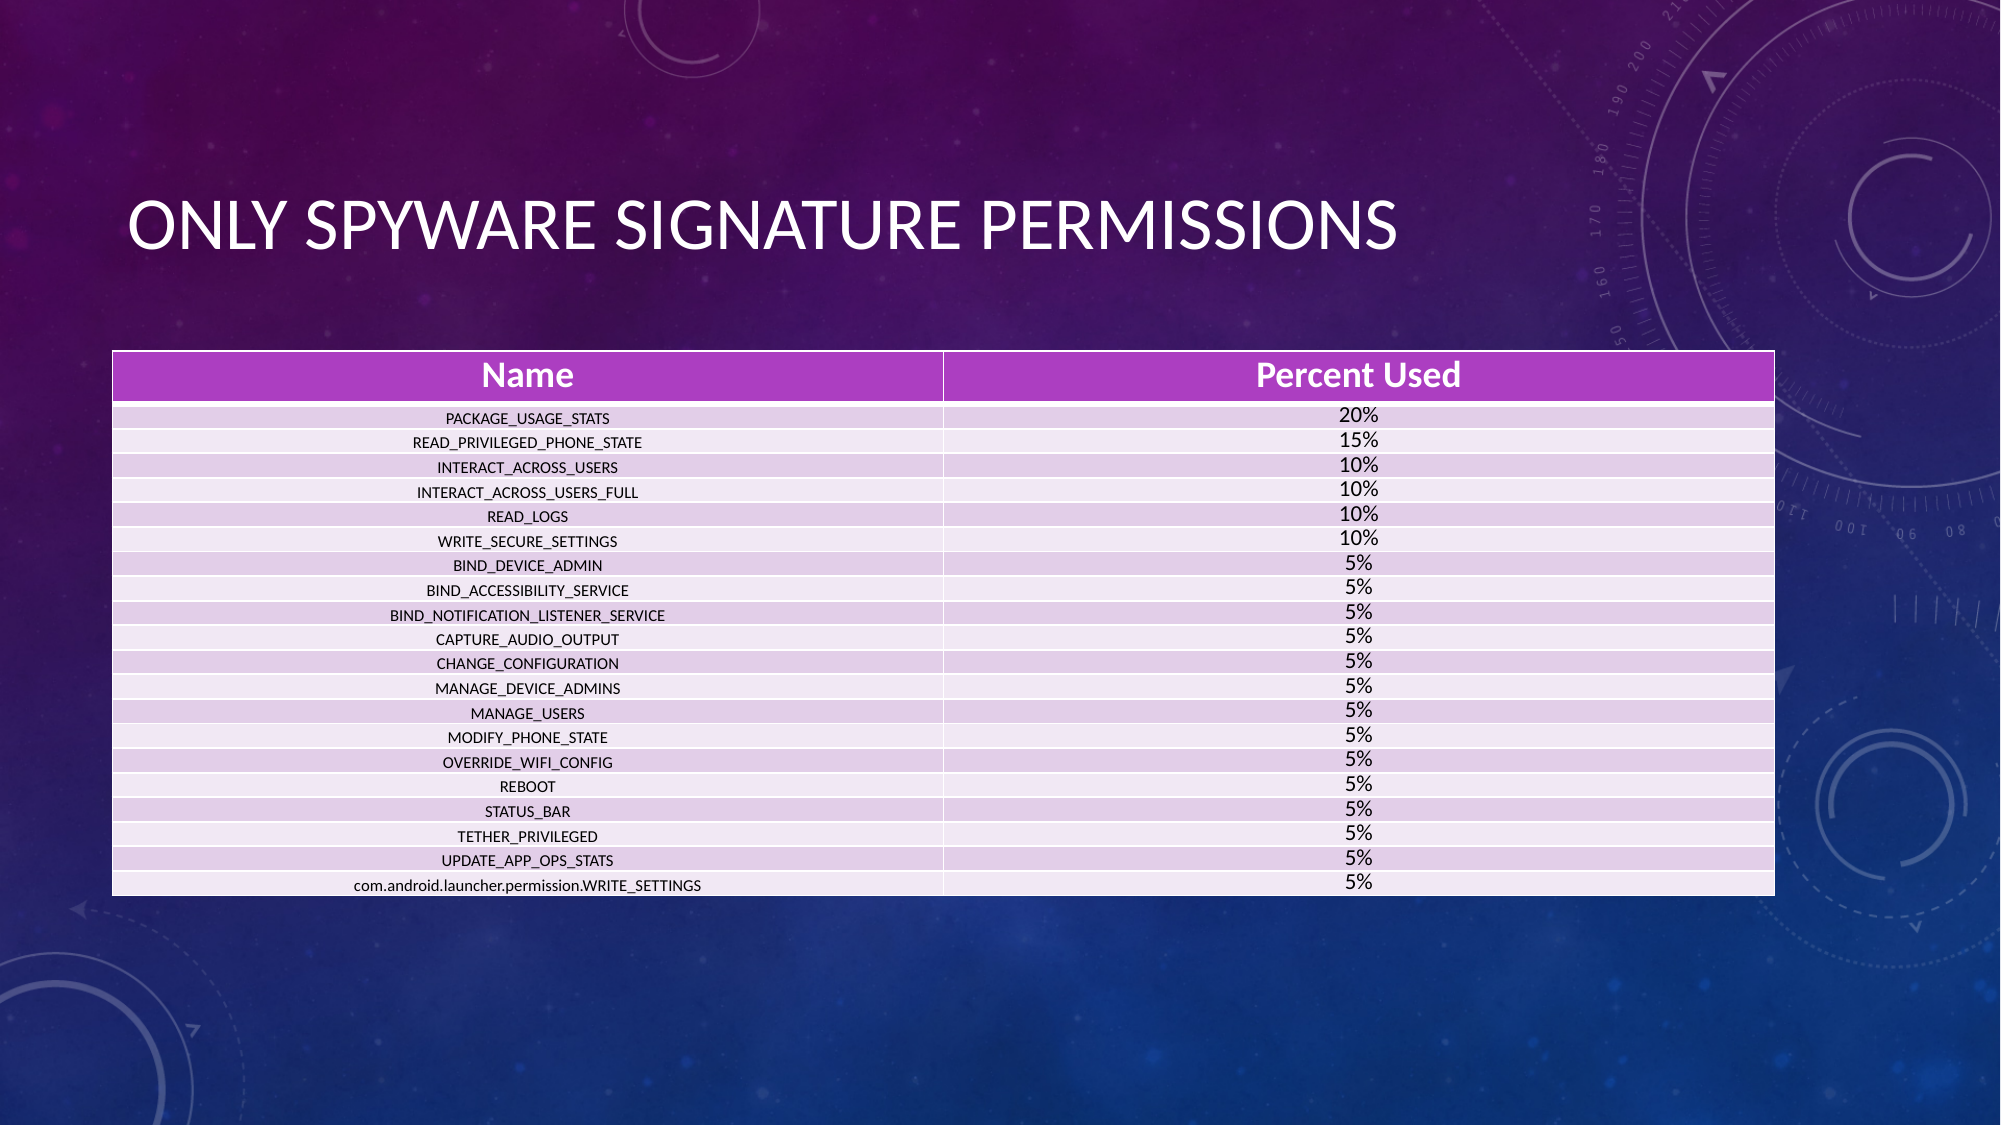

# Only Spyware Signature Permissions
| Name | Percent Used |
| --- | --- |
| PACKAGE\_USAGE\_STATS | 20% |
| READ\_PRIVILEGED\_PHONE\_STATE | 15% |
| INTERACT\_ACROSS\_USERS | 10% |
| INTERACT\_ACROSS\_USERS\_FULL | 10% |
| READ\_LOGS | 10% |
| WRITE\_SECURE\_SETTINGS | 10% |
| BIND\_DEVICE\_ADMIN | 5% |
| BIND\_ACCESSIBILITY\_SERVICE | 5% |
| BIND\_NOTIFICATION\_LISTENER\_SERVICE | 5% |
| CAPTURE\_AUDIO\_OUTPUT | 5% |
| CHANGE\_CONFIGURATION | 5% |
| MANAGE\_DEVICE\_ADMINS | 5% |
| MANAGE\_USERS | 5% |
| MODIFY\_PHONE\_STATE | 5% |
| OVERRIDE\_WIFI\_CONFIG | 5% |
| REBOOT | 5% |
| STATUS\_BAR | 5% |
| TETHER\_PRIVILEGED | 5% |
| UPDATE\_APP\_OPS\_STATS | 5% |
| com.android.launcher.permission.WRITE\_SETTINGS | 5% |